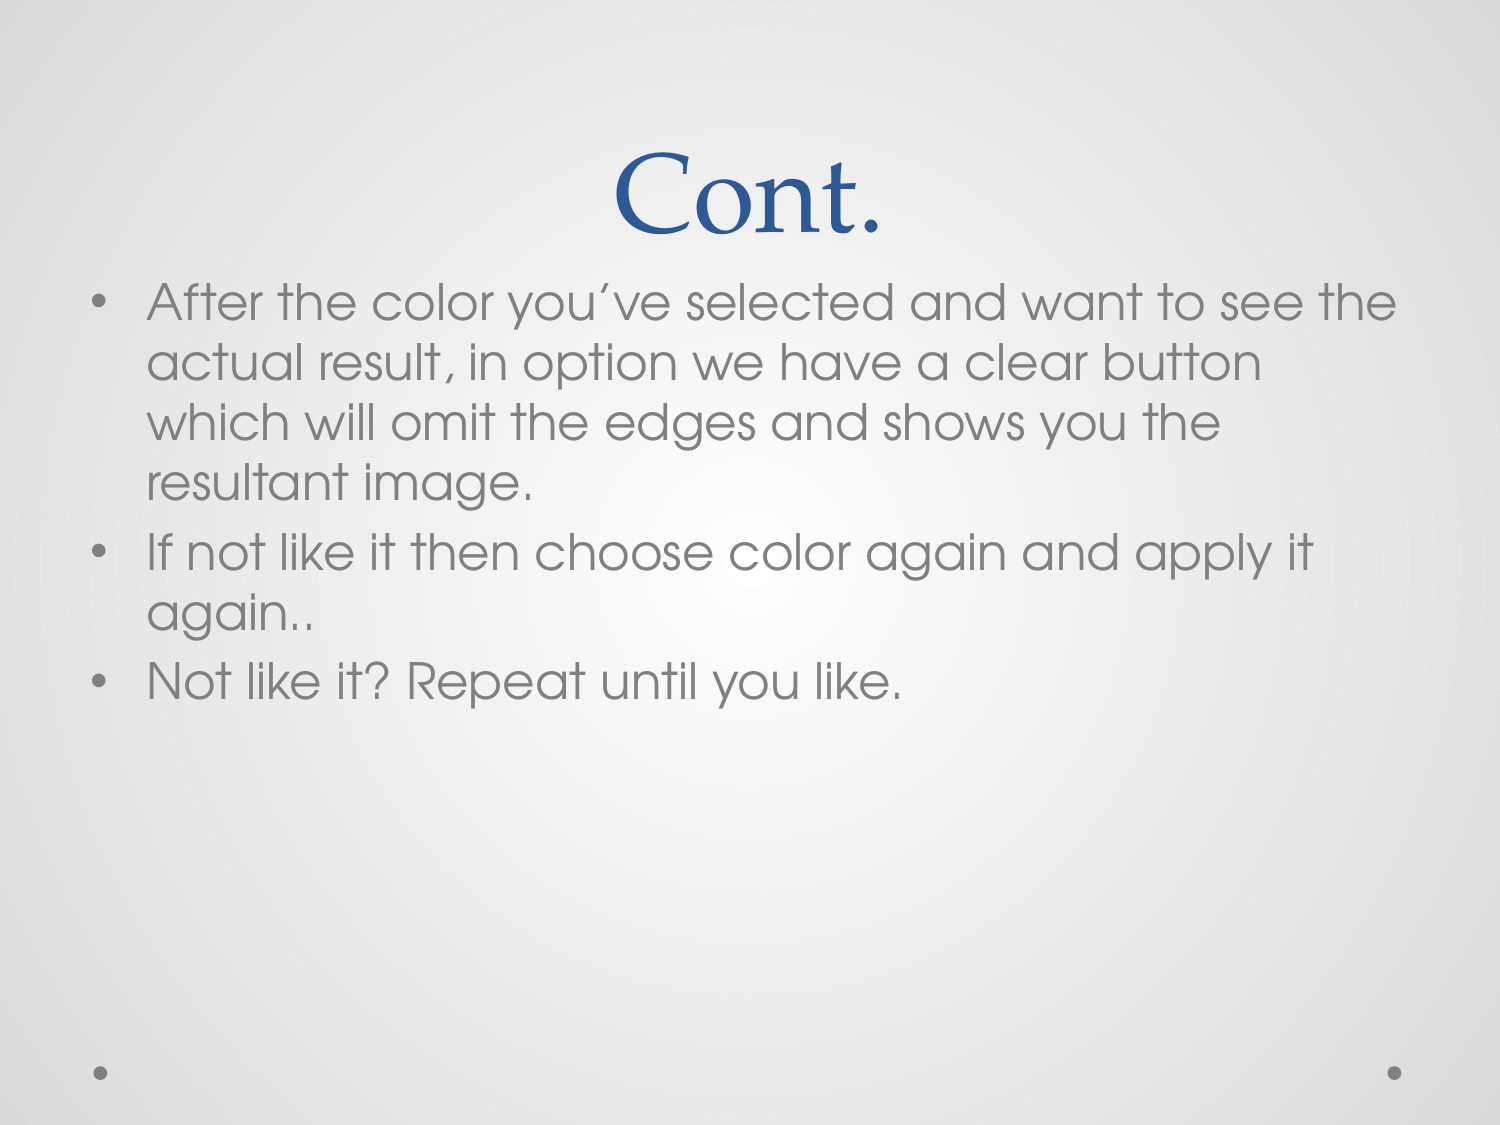

# Cont.
After the color you’ve selected and want to see the actual result, in option we have a clear button which will omit the edges and shows you the resultant image.
If not like it then choose color again and apply it again..
Not like it? Repeat until you like.